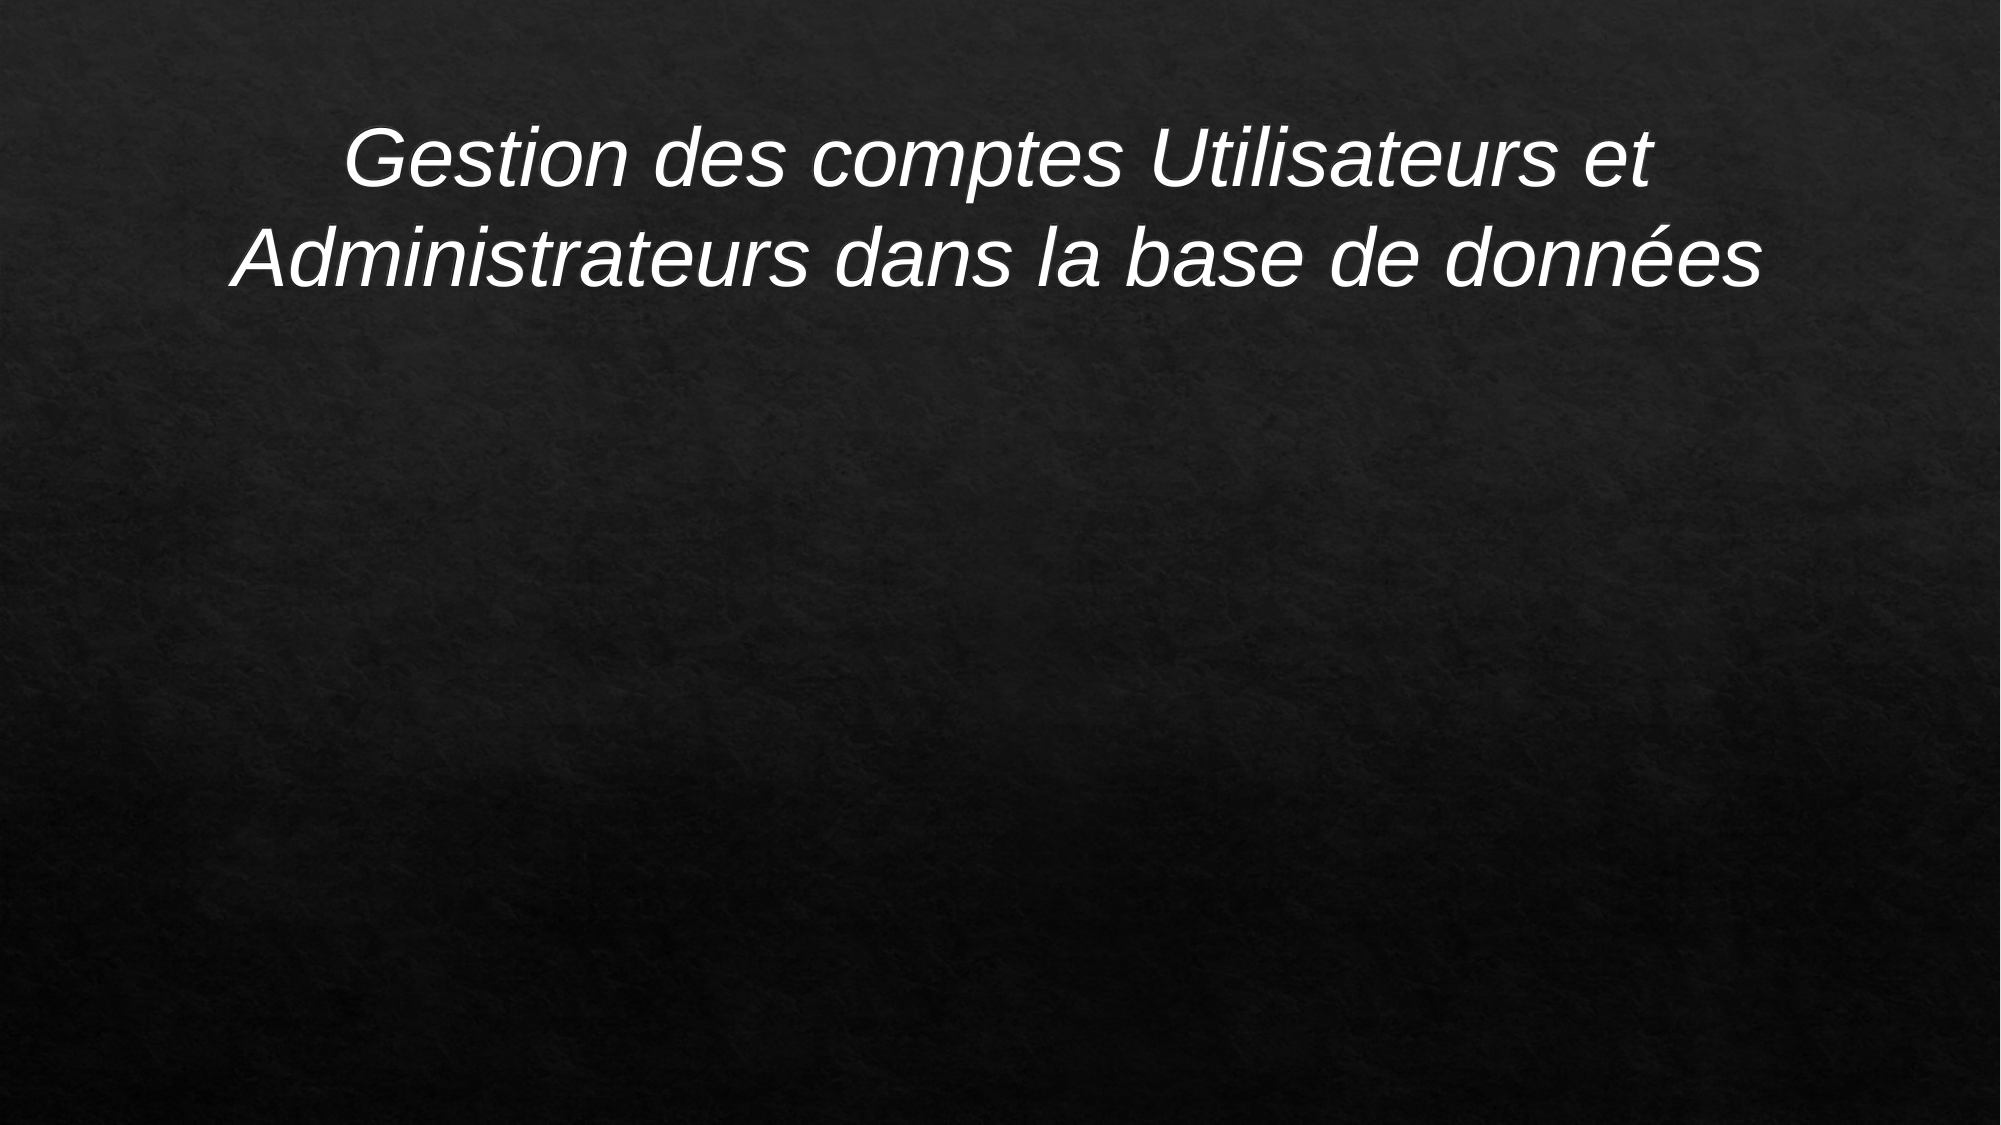

Gestion des comptes Utilisateurs et Administrateurs dans la base de données